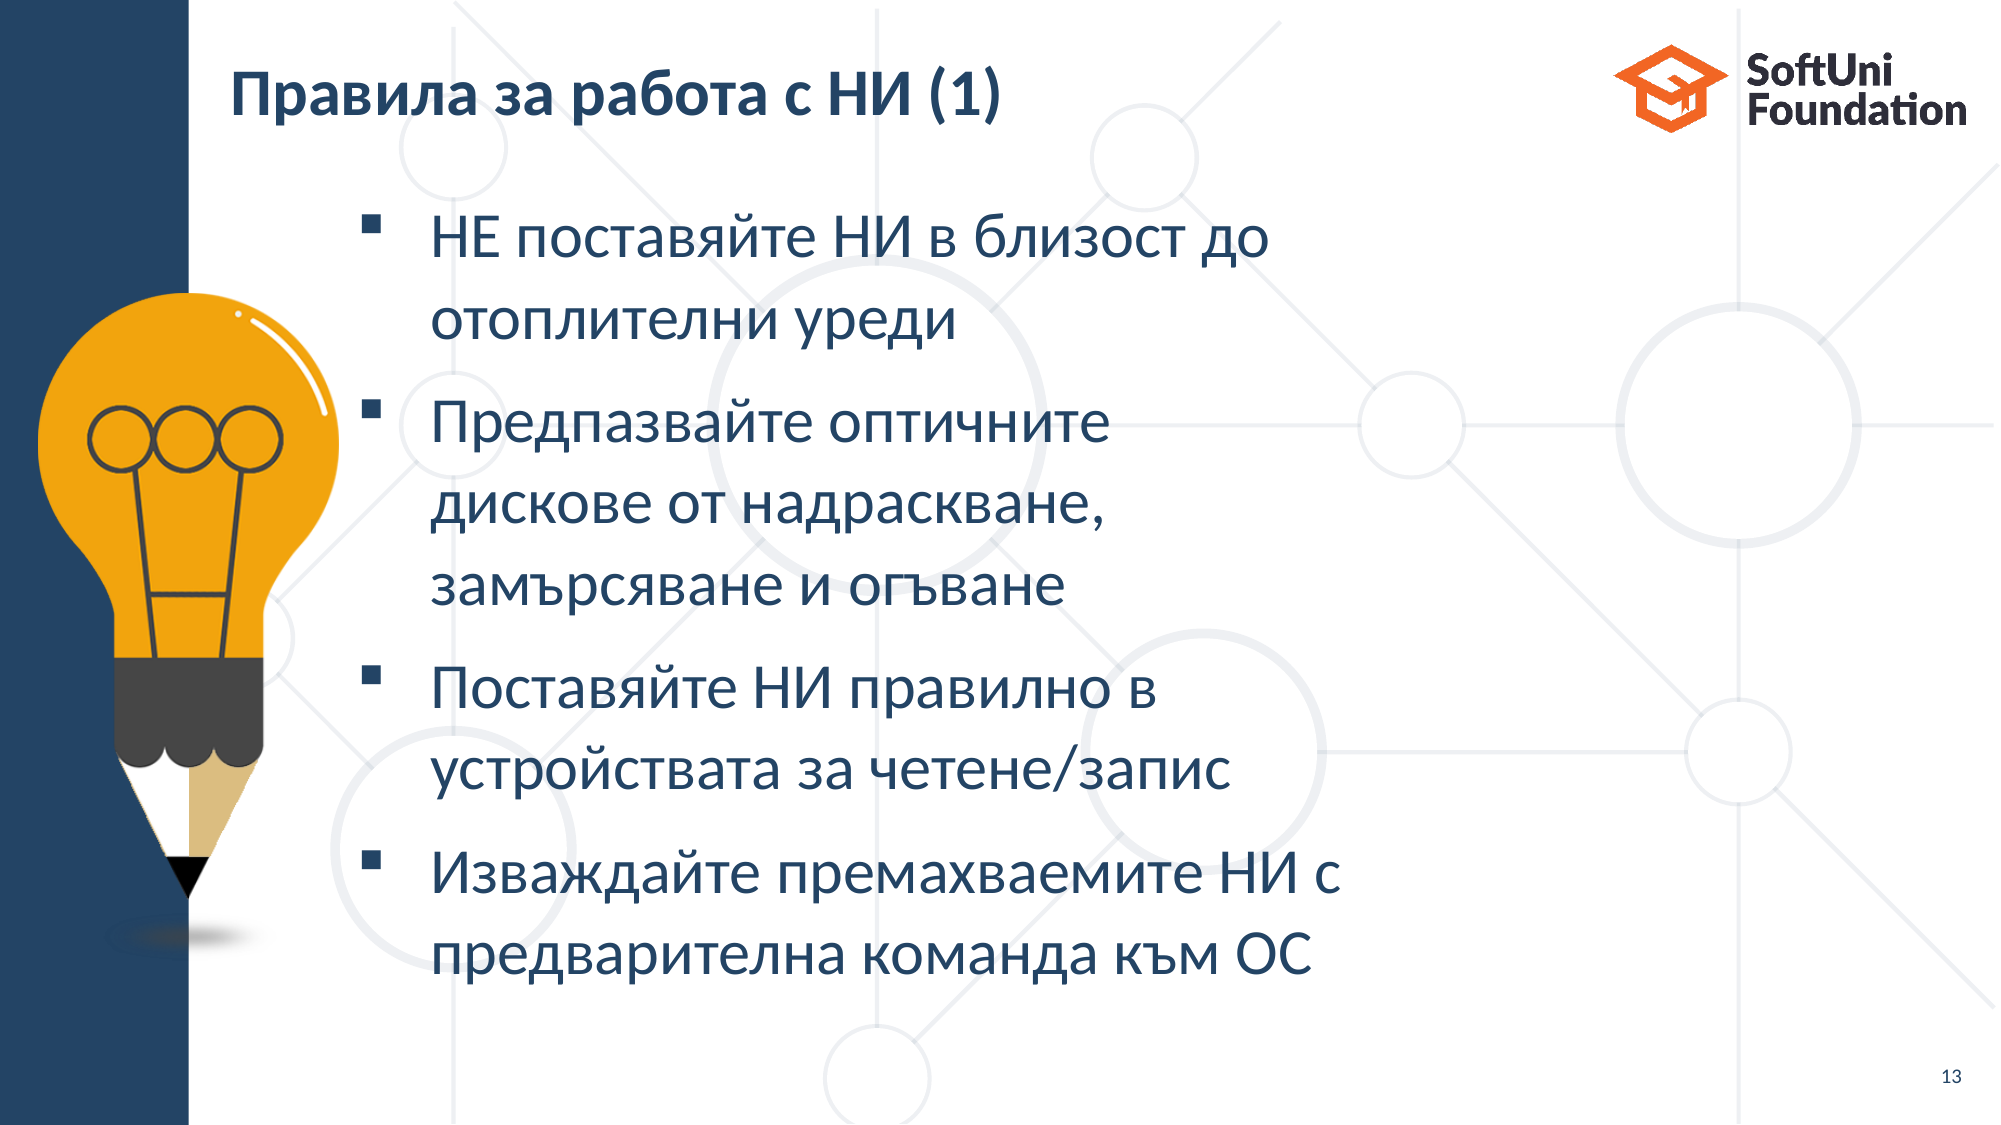

# Правила за работа с НИ (1)
НЕ поставяйте НИ в близост до отоплителни уреди
Предпазвайте оптичните дискове от надраскване, замърсяване и огъване
Поставяйте НИ правилно в устройствата за четене/запис
Изваждайте премахваемите НИ с предварителна команда към ОС

13